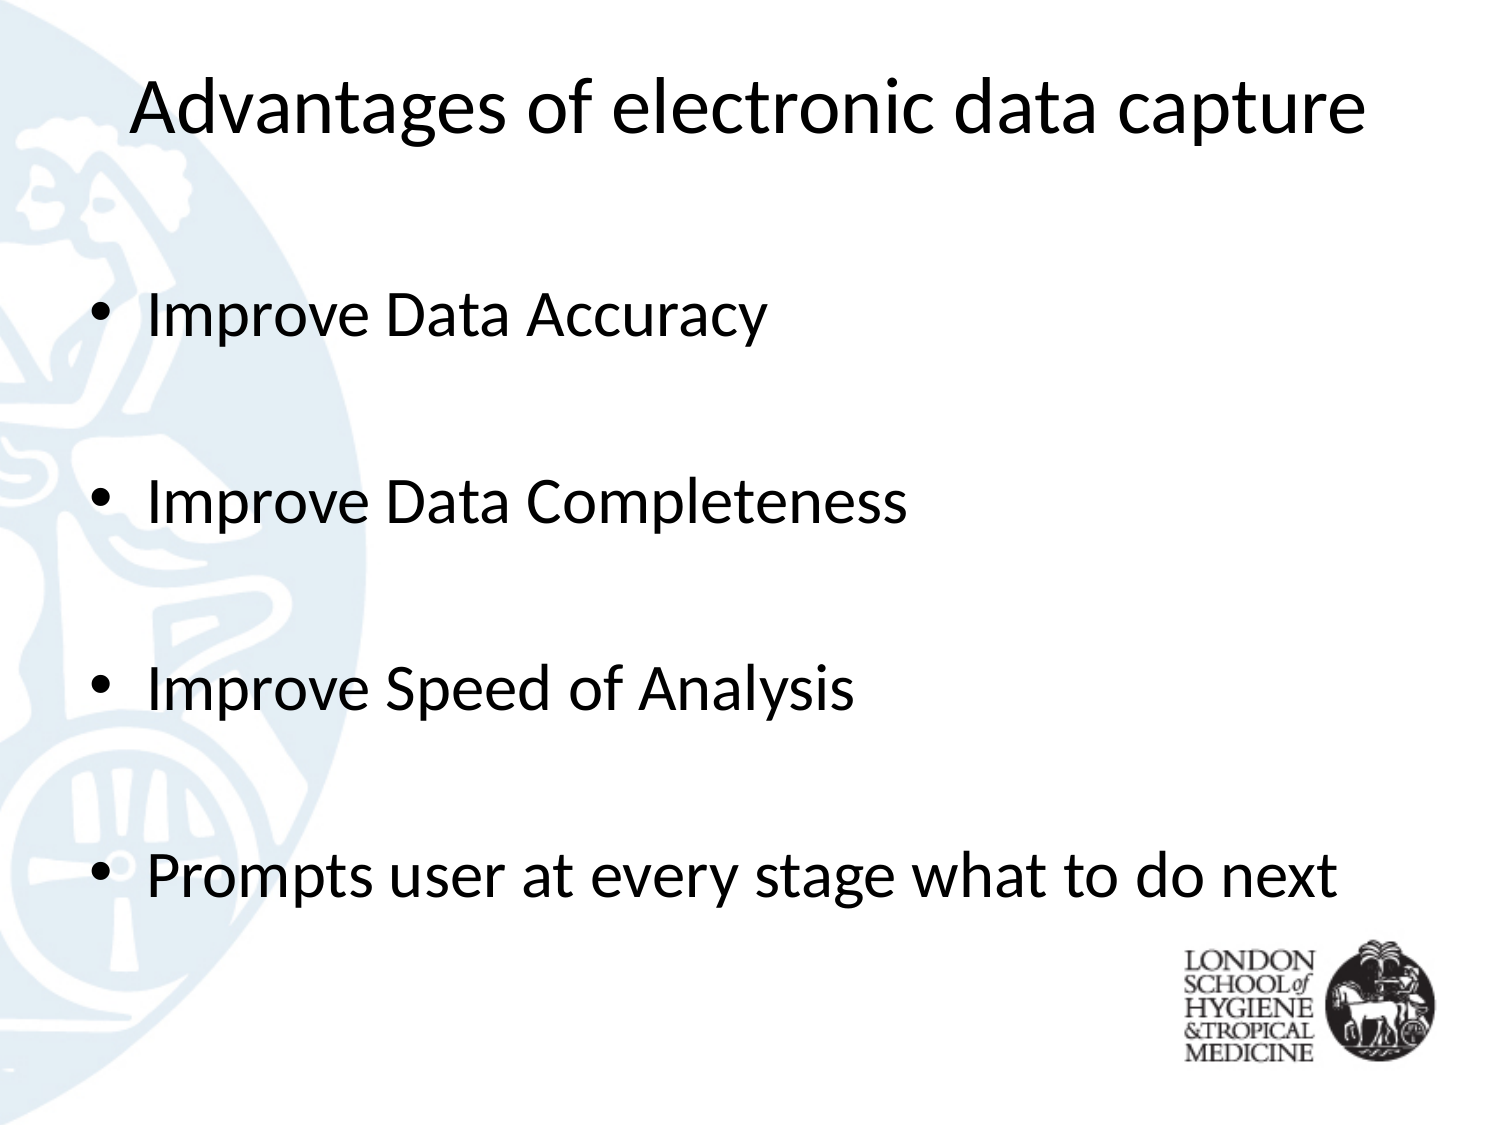

# Advantages of electronic data capture
Improve Data Accuracy

Improve Data Completeness

Improve Speed of Analysis

Prompts user at every stage what to do next